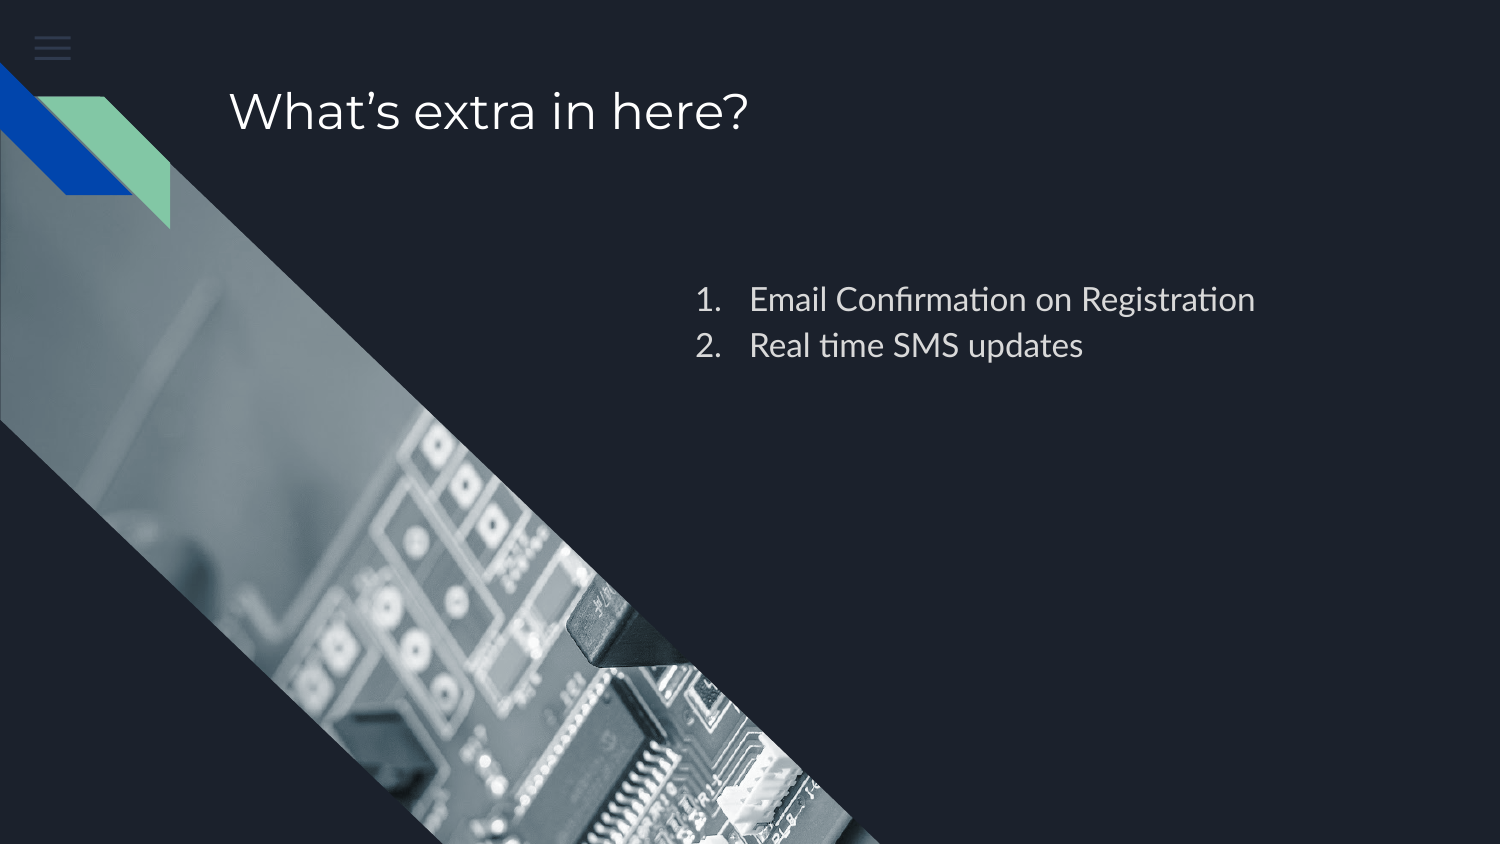

# What’s extra in here?
Email Confirmation on Registration
Real time SMS updates